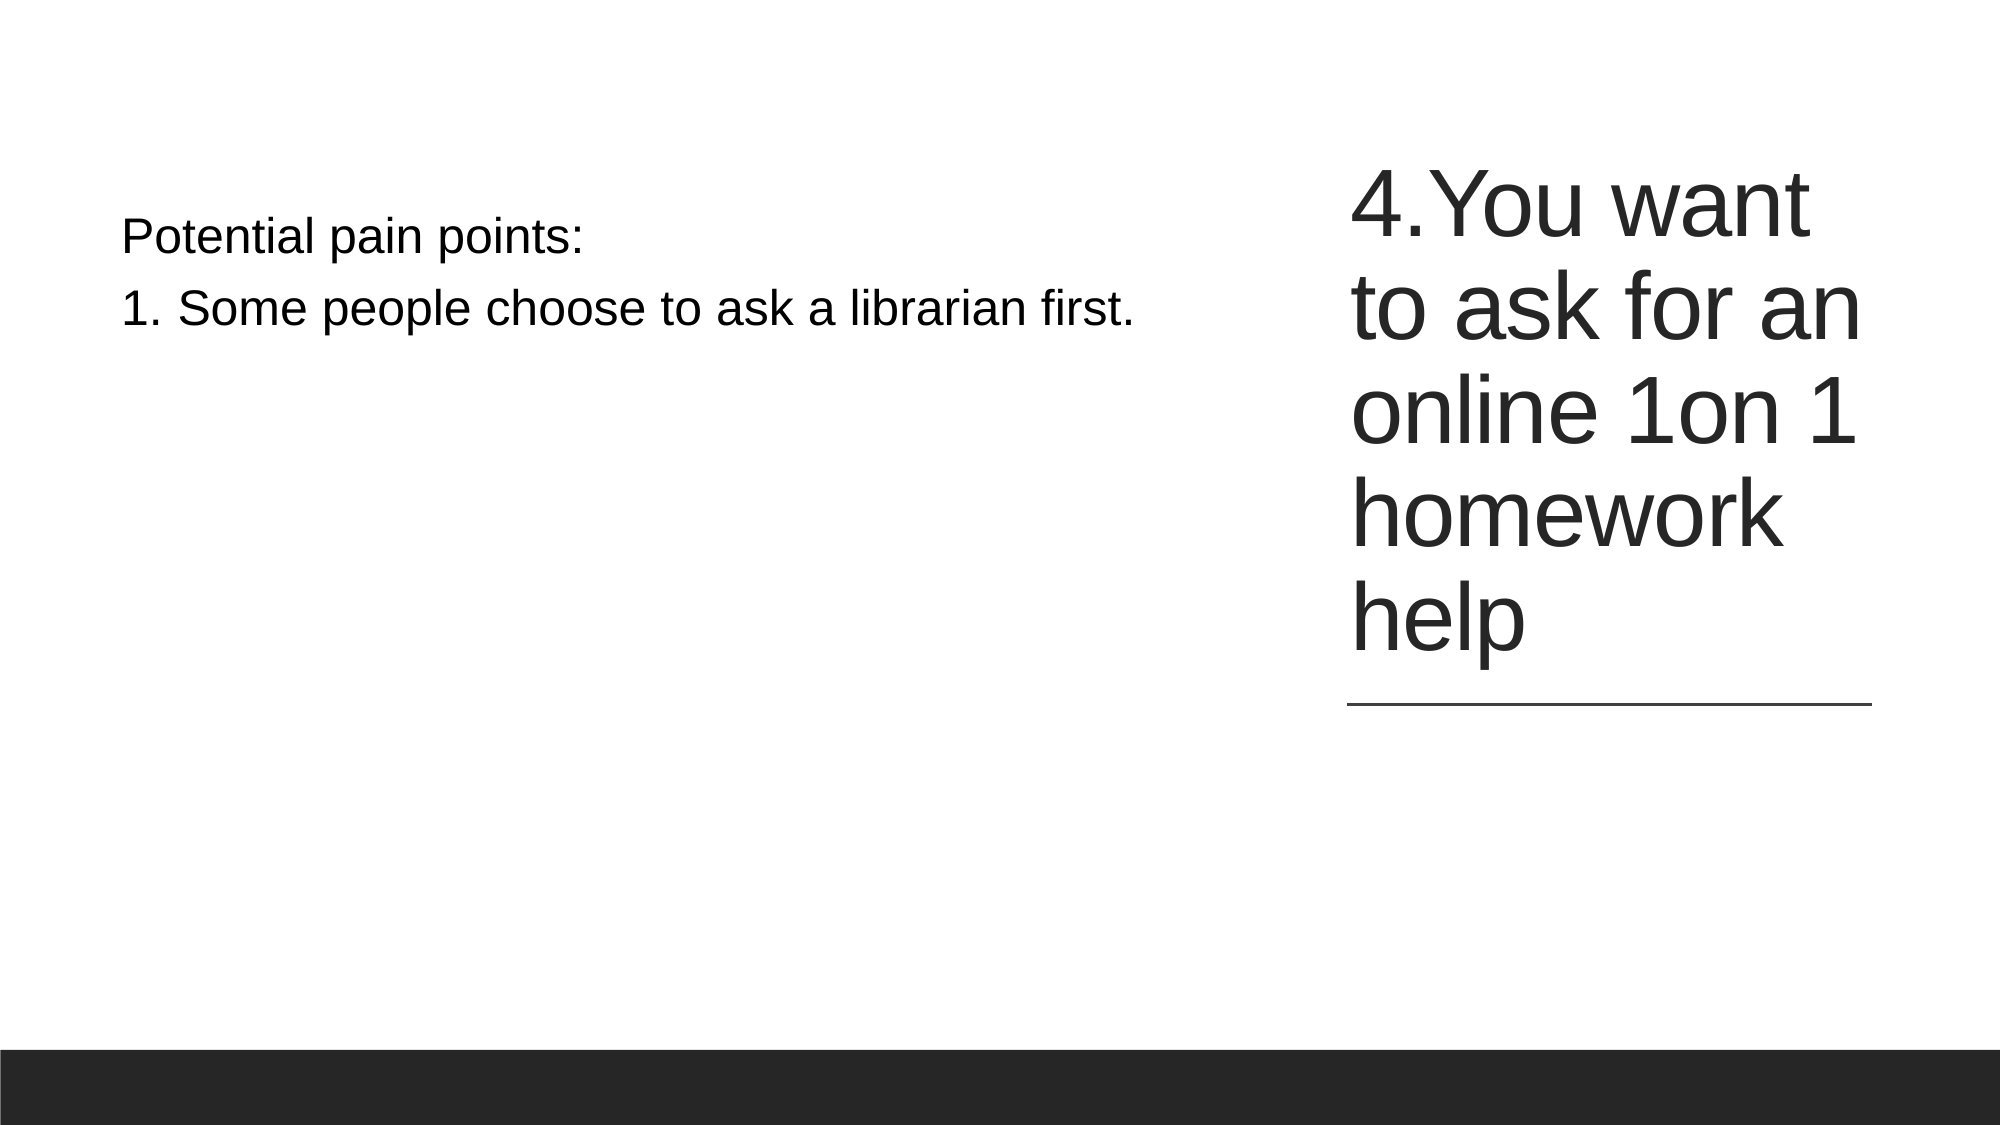

# 4.You want to ask for an online 1on 1 homework help
Potential pain points:
Some people choose to ask a librarian first.